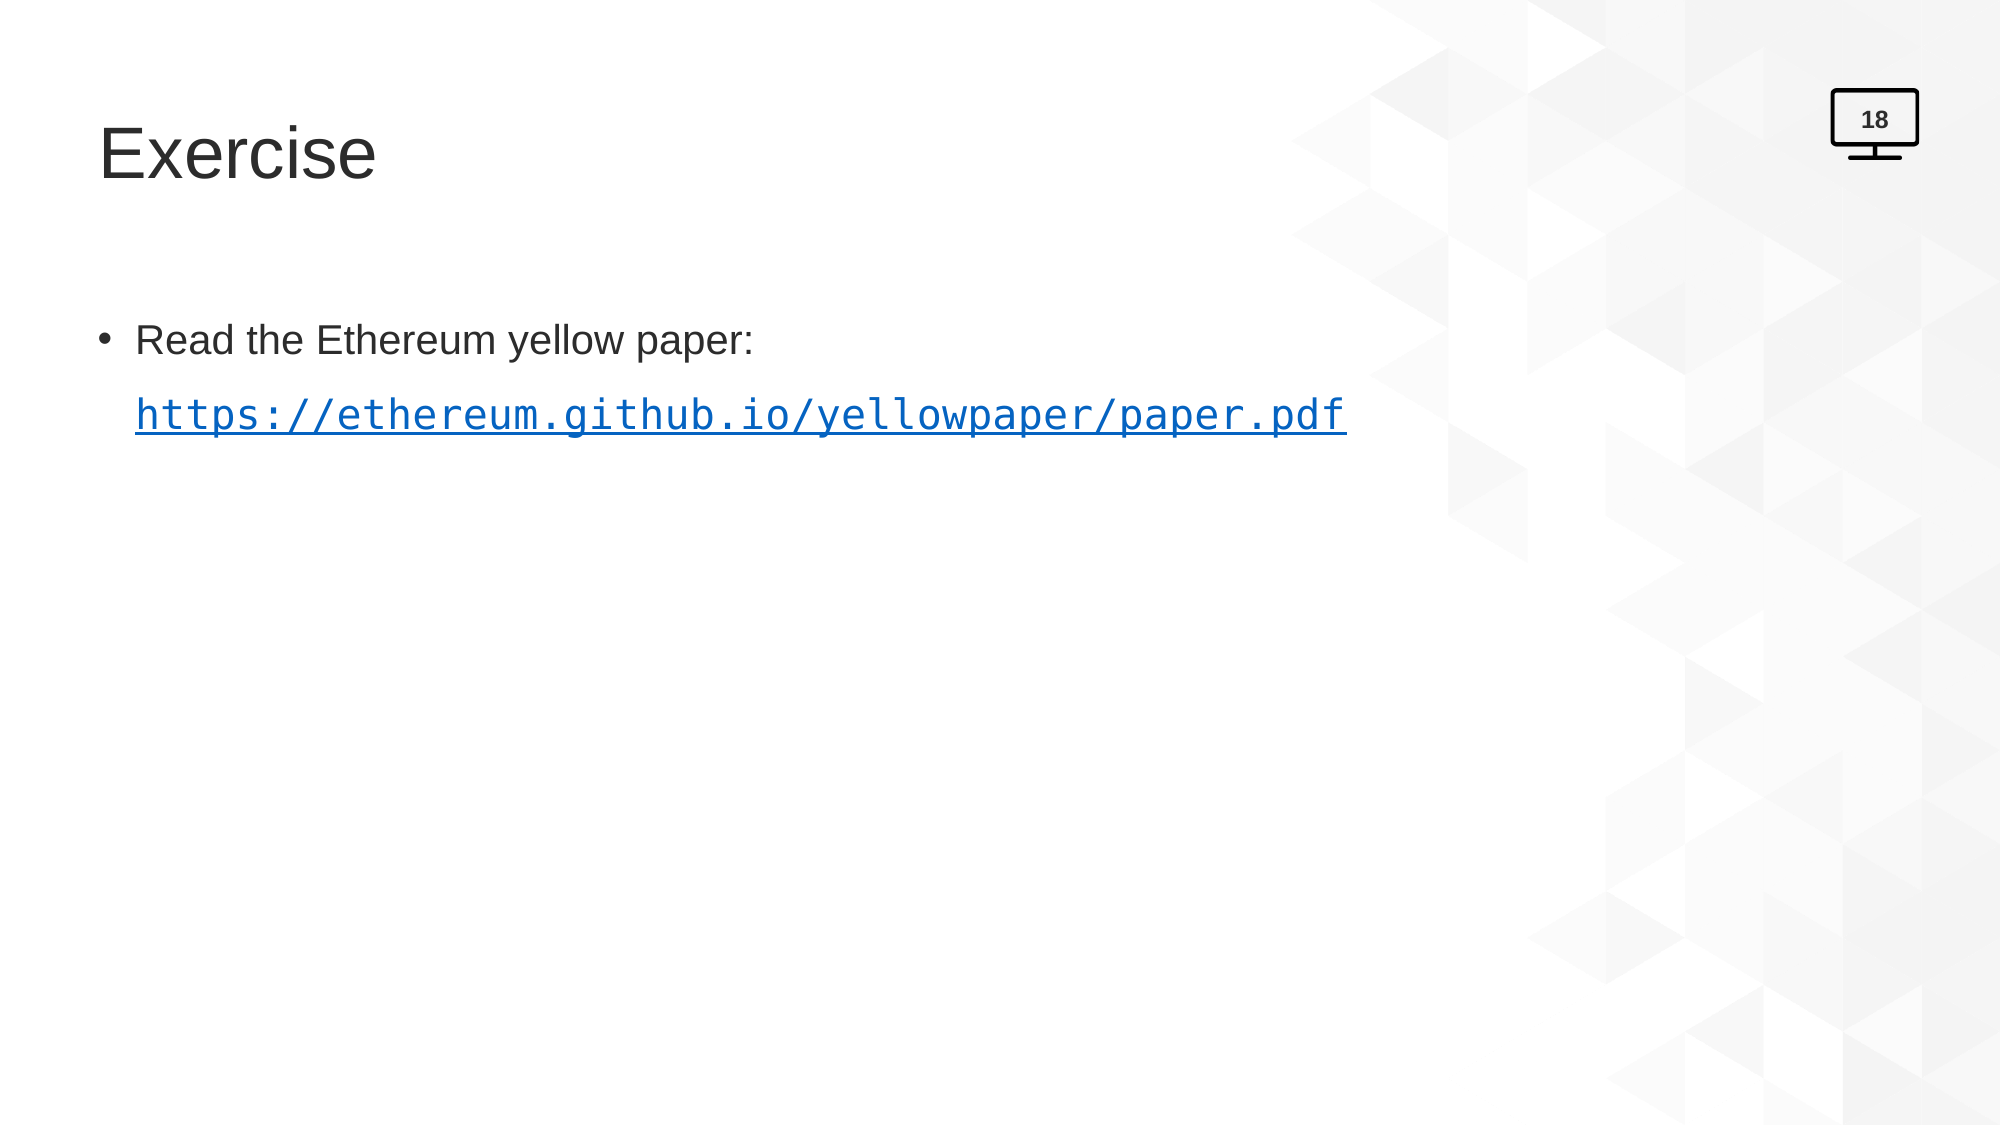

# Exercise
18
Read the Ethereum yellow paper: https://ethereum.github.io/yellowpaper/paper.pdf